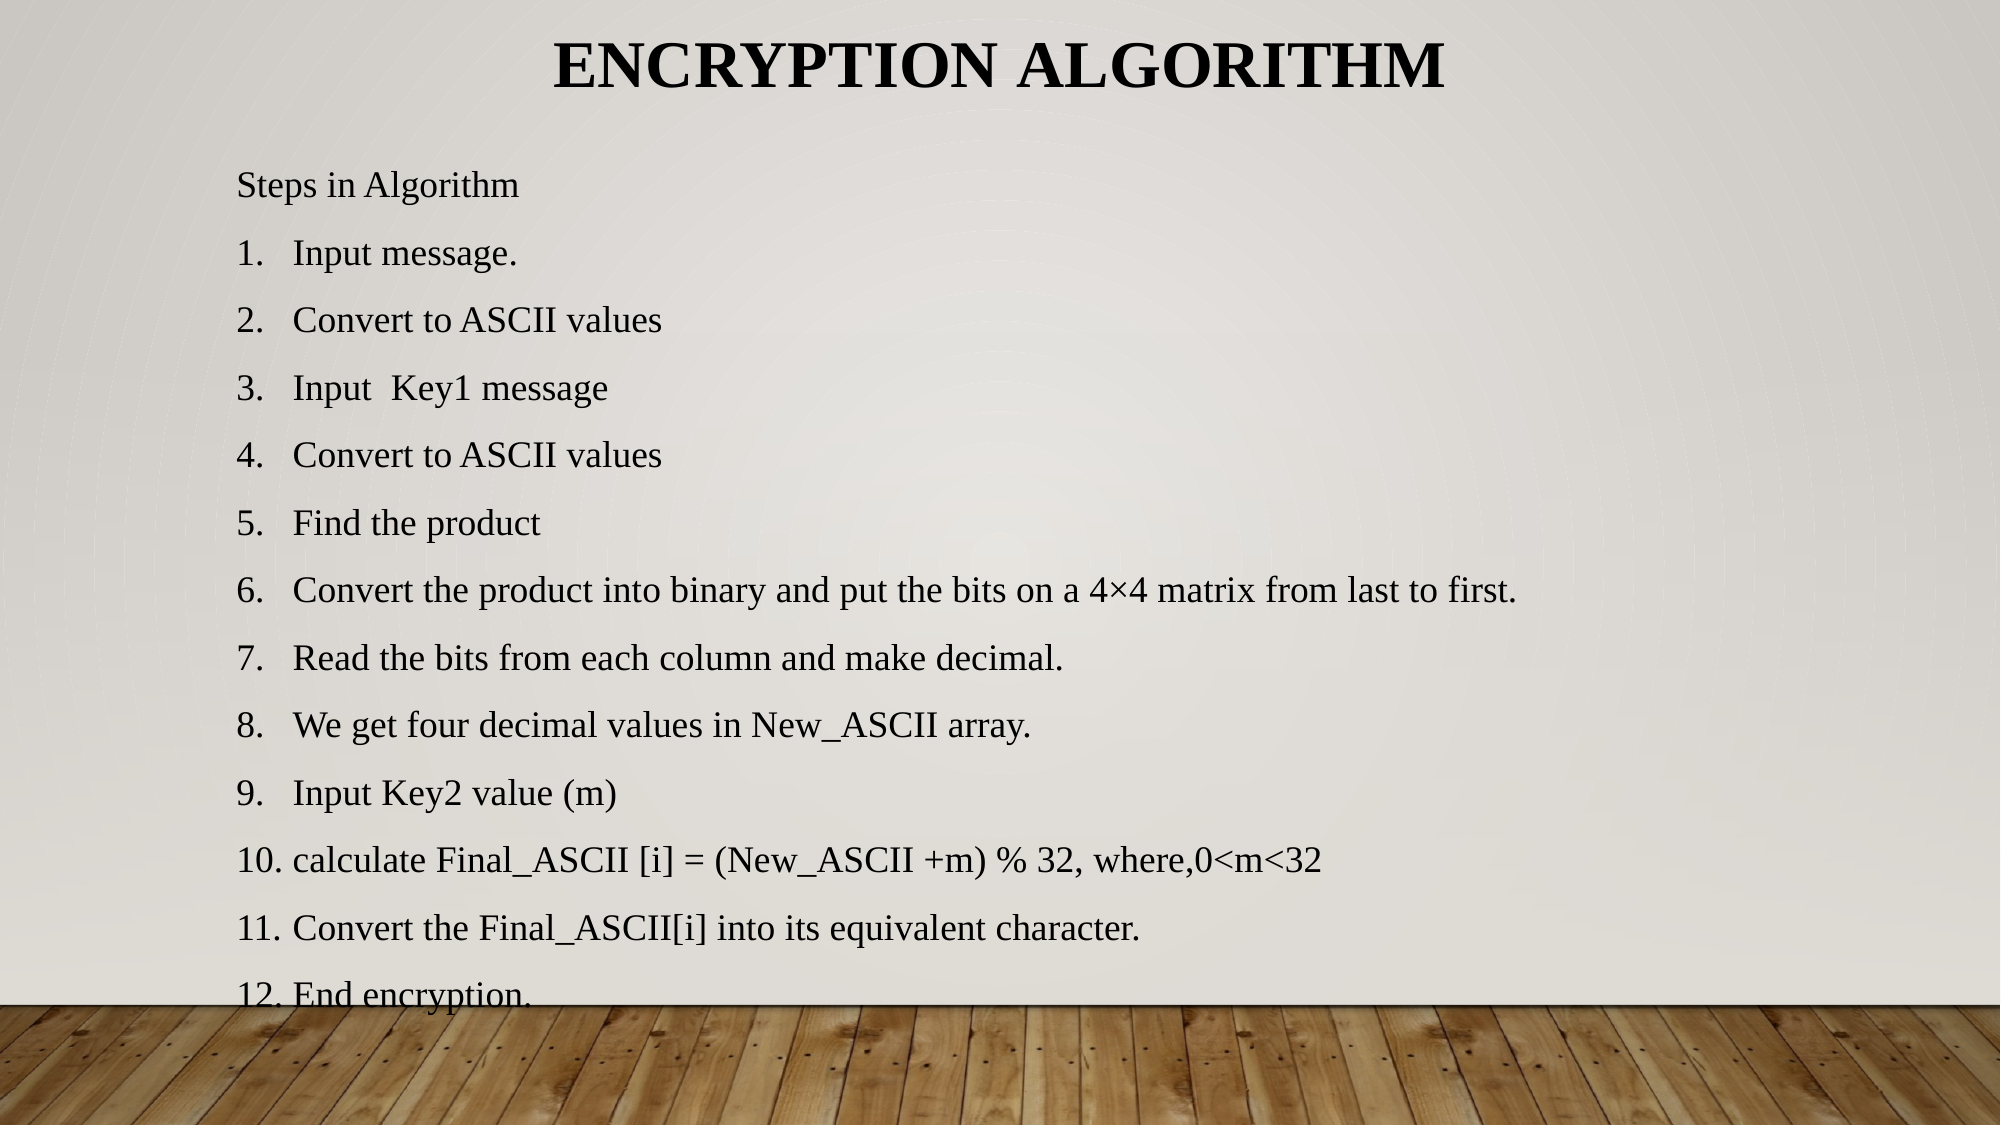

ENCRYPTION ALGORITHM
Steps in Algorithm
Input message.
Convert to ASCII values
Input  Key1 message
Convert to ASCII values
Find the product
Convert the product into binary and put the bits on a 4×4 matrix from last to first.
Read the bits from each column and make decimal.
We get four decimal values in New_ASCII array.
Input Key2 value (m)
calculate Final_ASCII [i] = (New_ASCII +m) % 32, where,0<m<32
Convert the Final_ASCII[i] into its equivalent character.
End encryption.